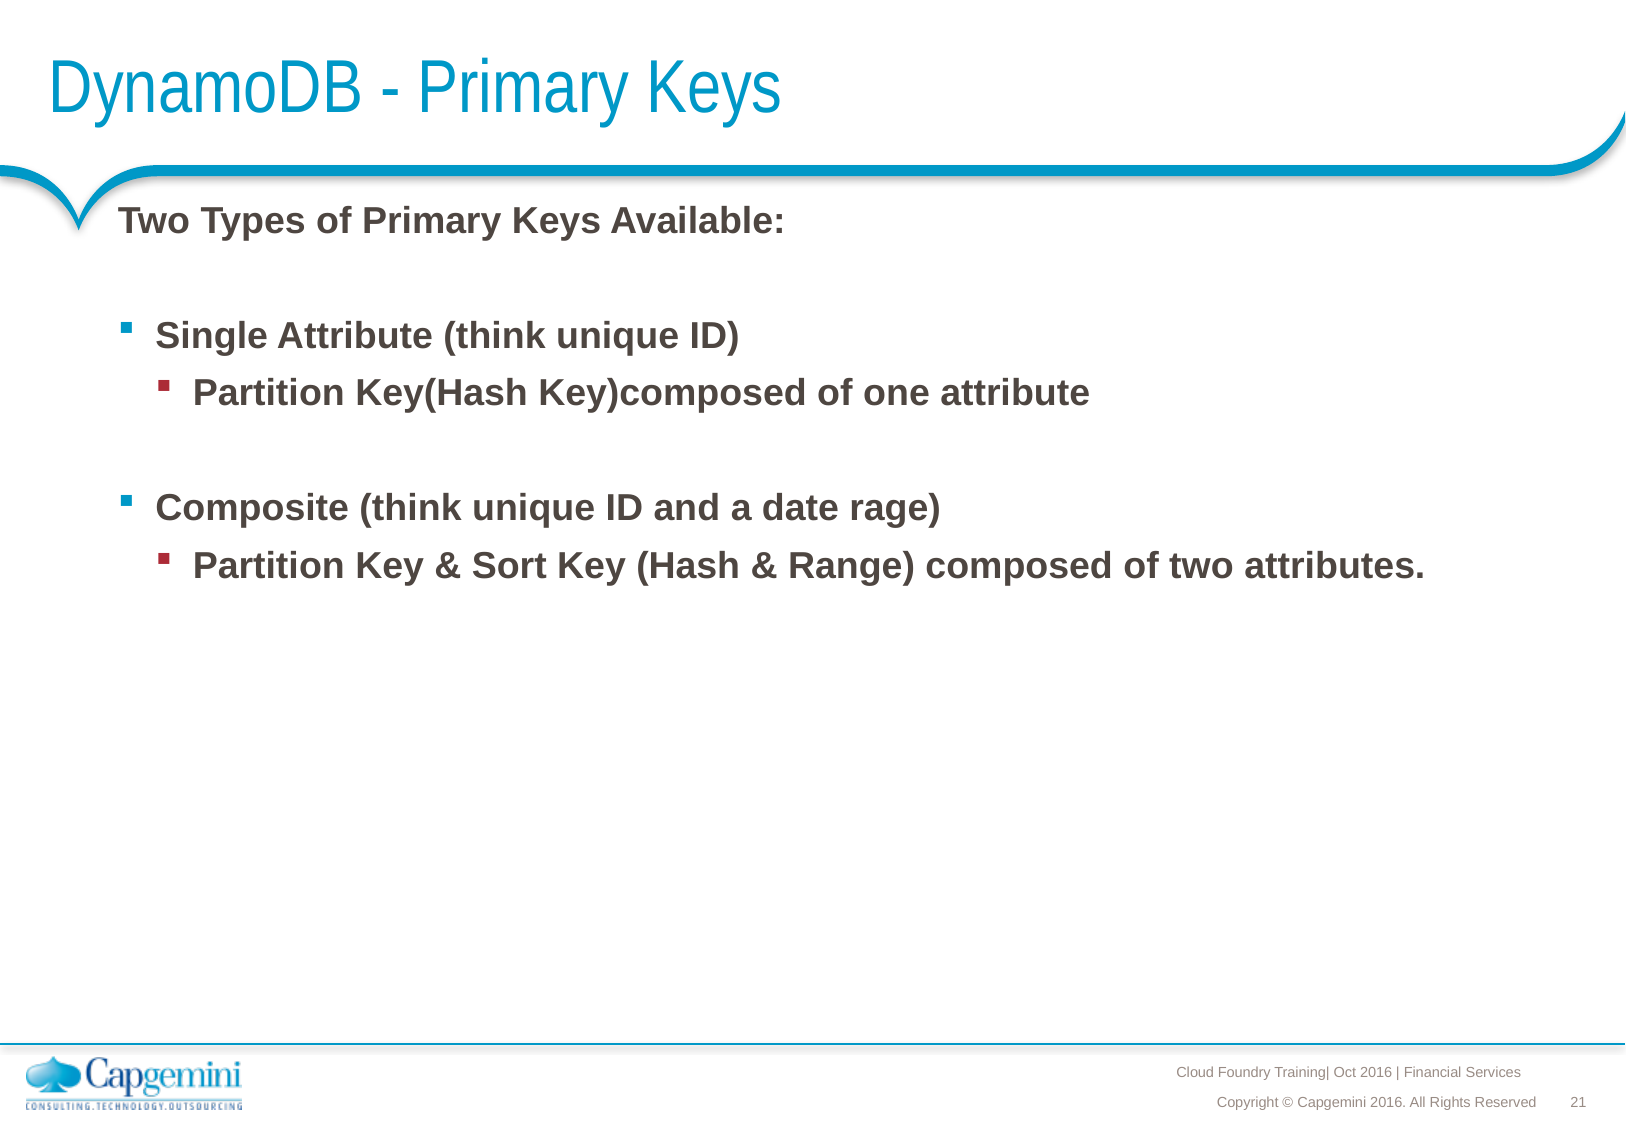

# DynamoDB - Primary Keys
Two Types of Primary Keys Available:

Single Attribute (think unique ID)
Partition Key(Hash Key)composed of one attribute

Composite (think unique ID and a date rage)
Partition Key & Sort Key (Hash & Range) composed of two attributes.